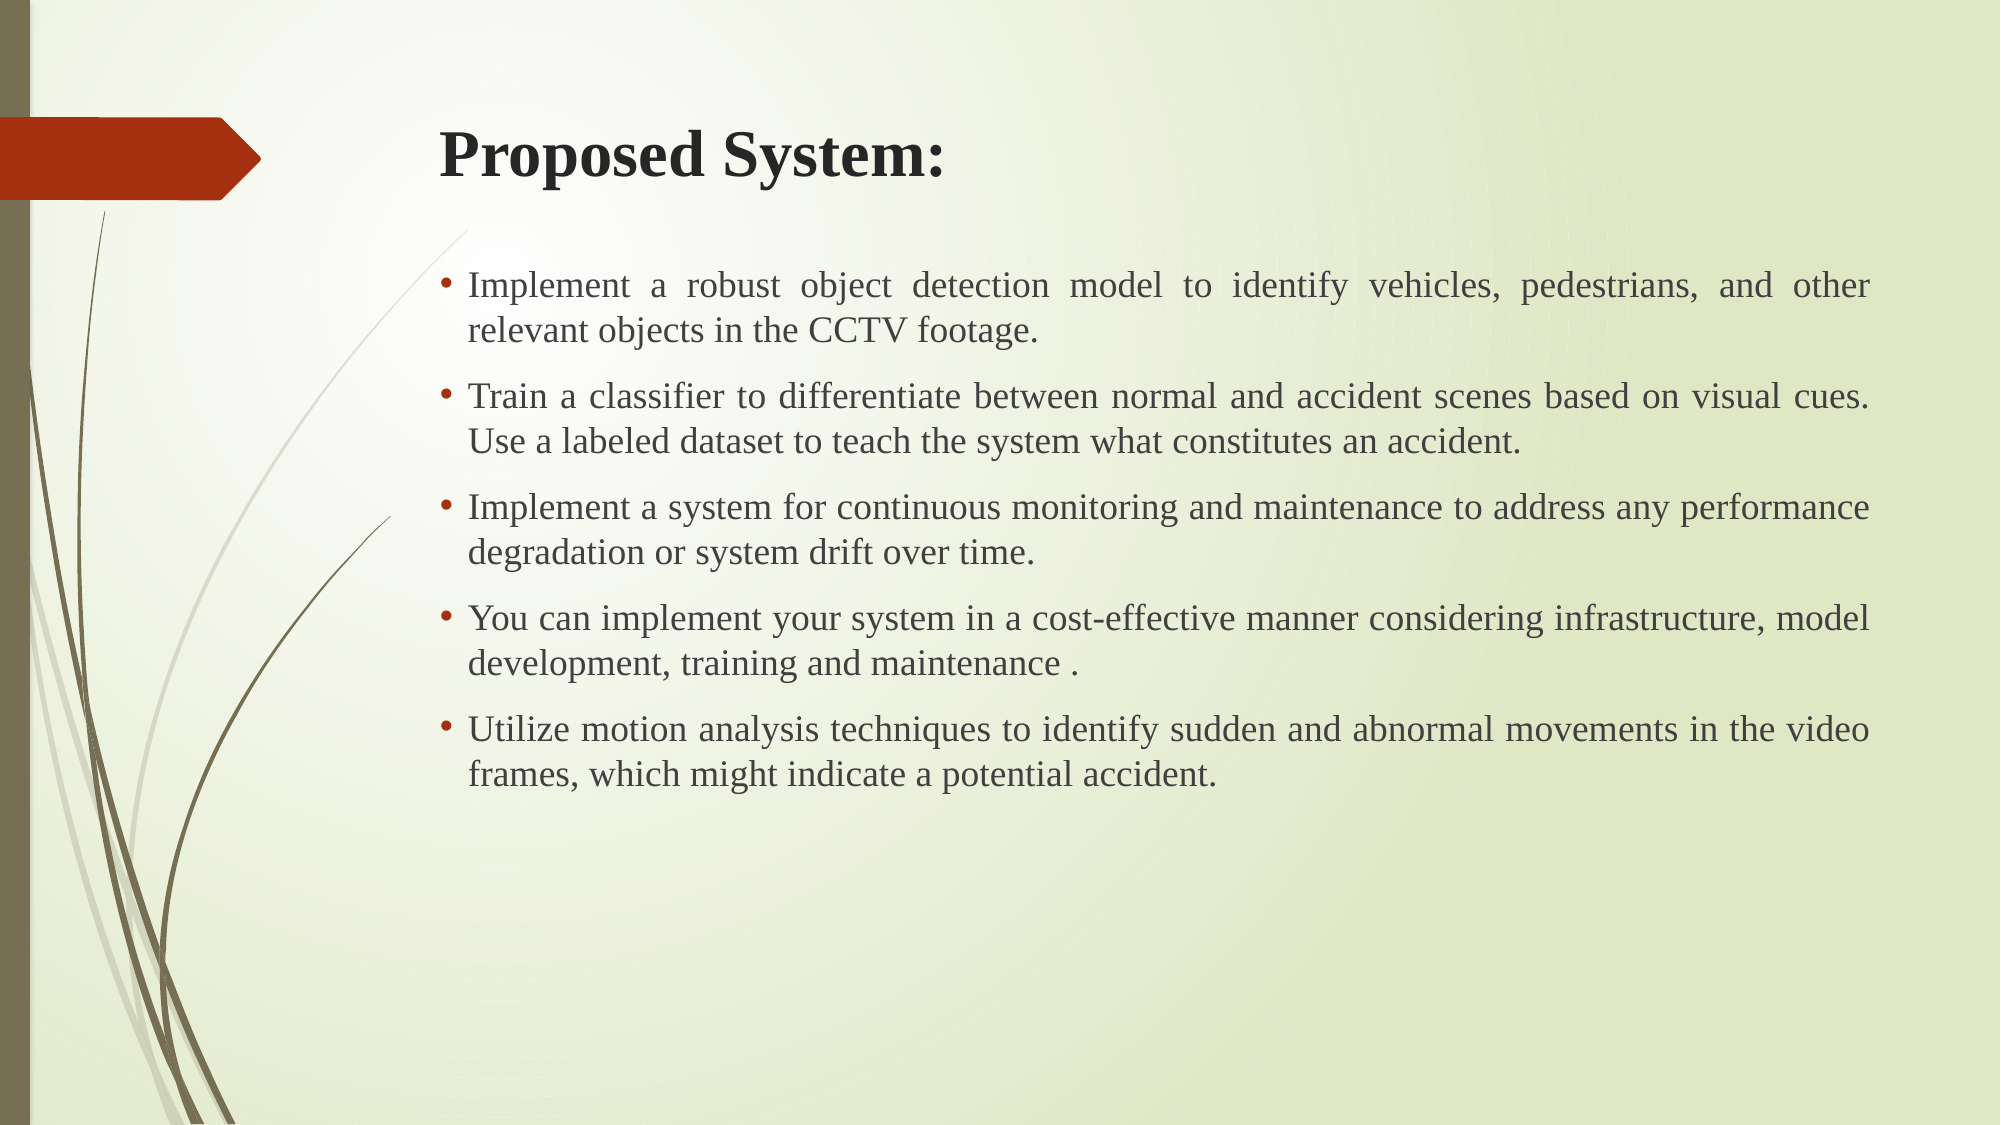

# Proposed System:
Implement a robust object detection model to identify vehicles, pedestrians, and other relevant objects in the CCTV footage.
Train a classifier to differentiate between normal and accident scenes based on visual cues. Use a labeled dataset to teach the system what constitutes an accident.
Implement a system for continuous monitoring and maintenance to address any performance degradation or system drift over time.
You can implement your system in a cost-effective manner considering infrastructure, model development, training and maintenance .
Utilize motion analysis techniques to identify sudden and abnormal movements in the video frames, which might indicate a potential accident.